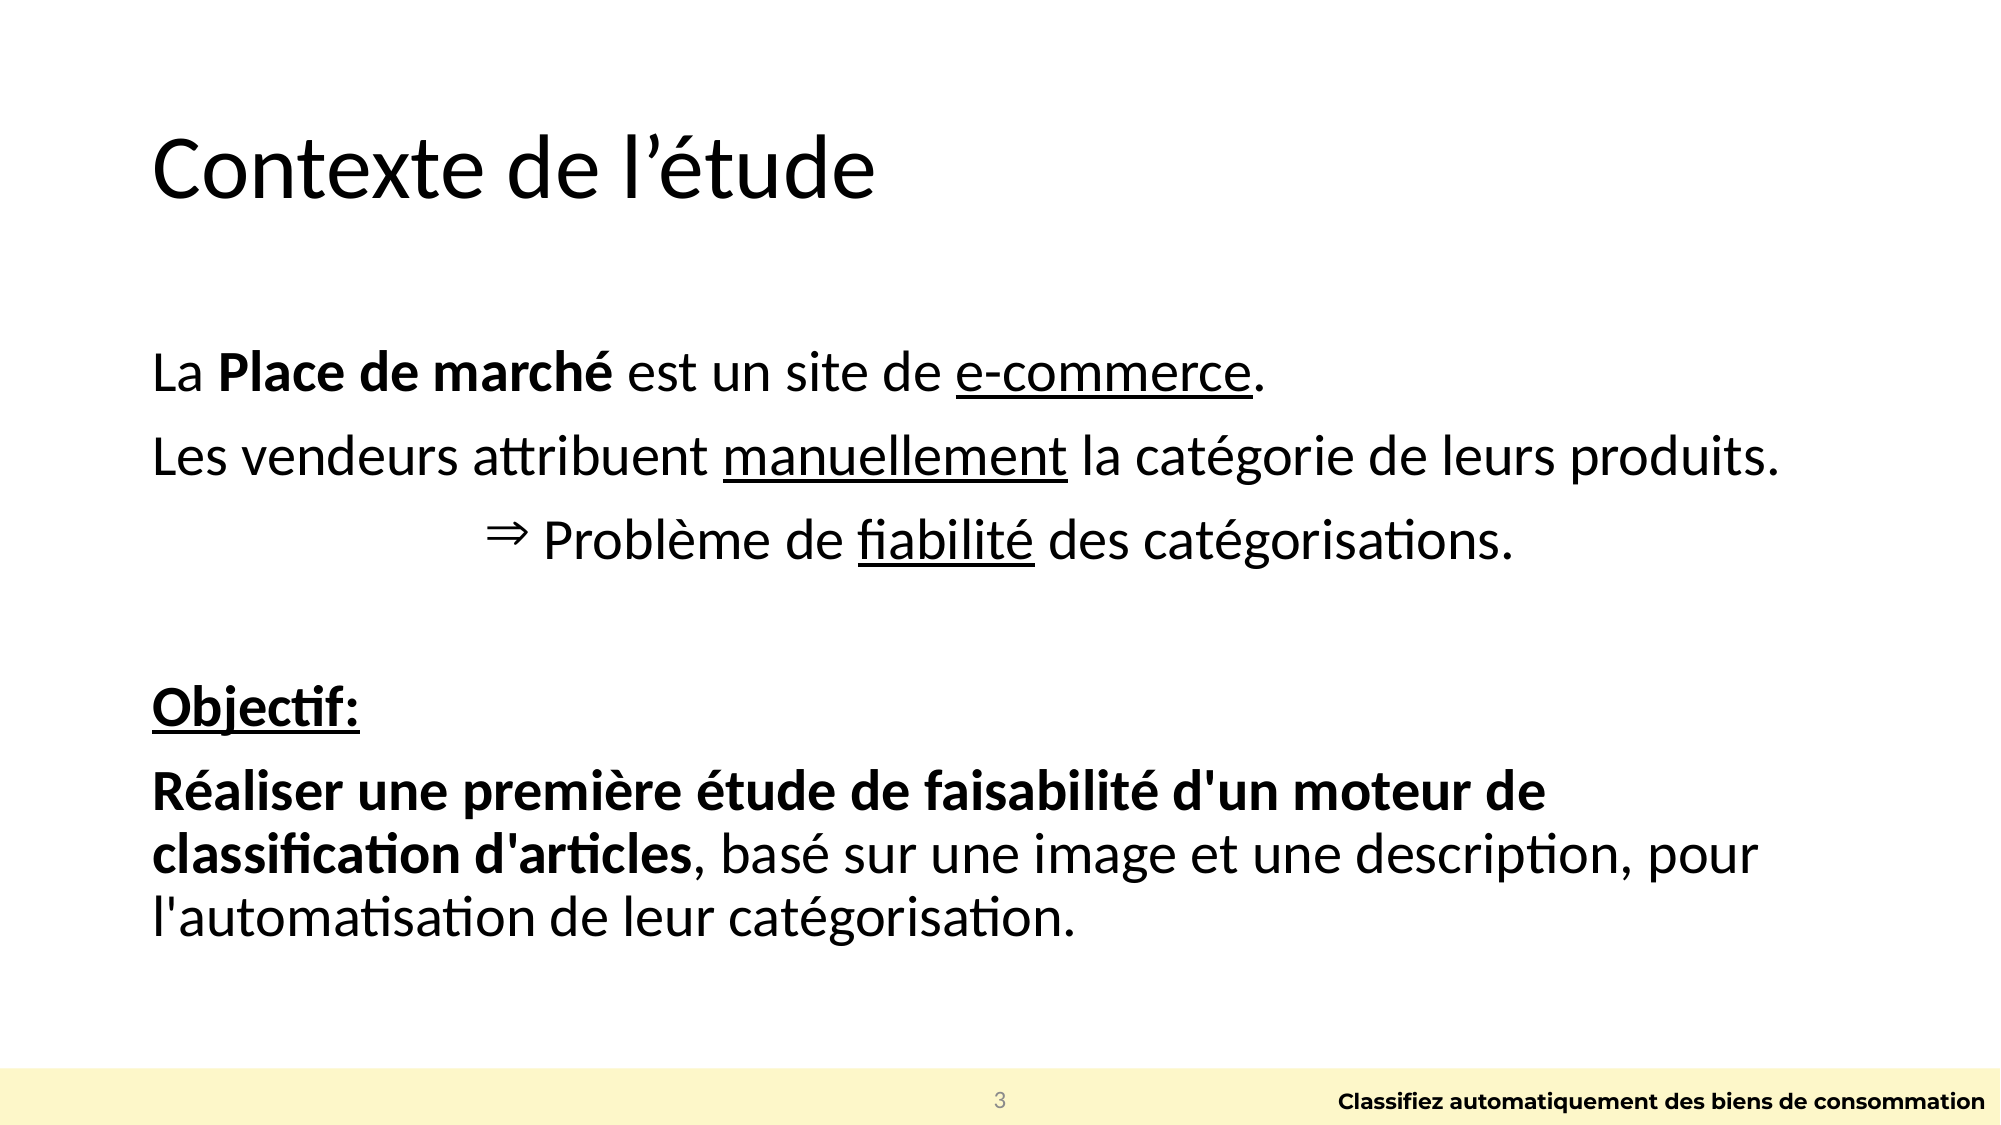

# Contexte de l’étude
La Place de marché est un site de e-commerce.
Les vendeurs attribuent manuellement la catégorie de leurs produits.
 Problème de fiabilité des catégorisations.

Objectif:
Réaliser une première étude de faisabilité d'un moteur de classification d'articles, basé sur une image et une description, pour l'automatisation de leur catégorisation.

3